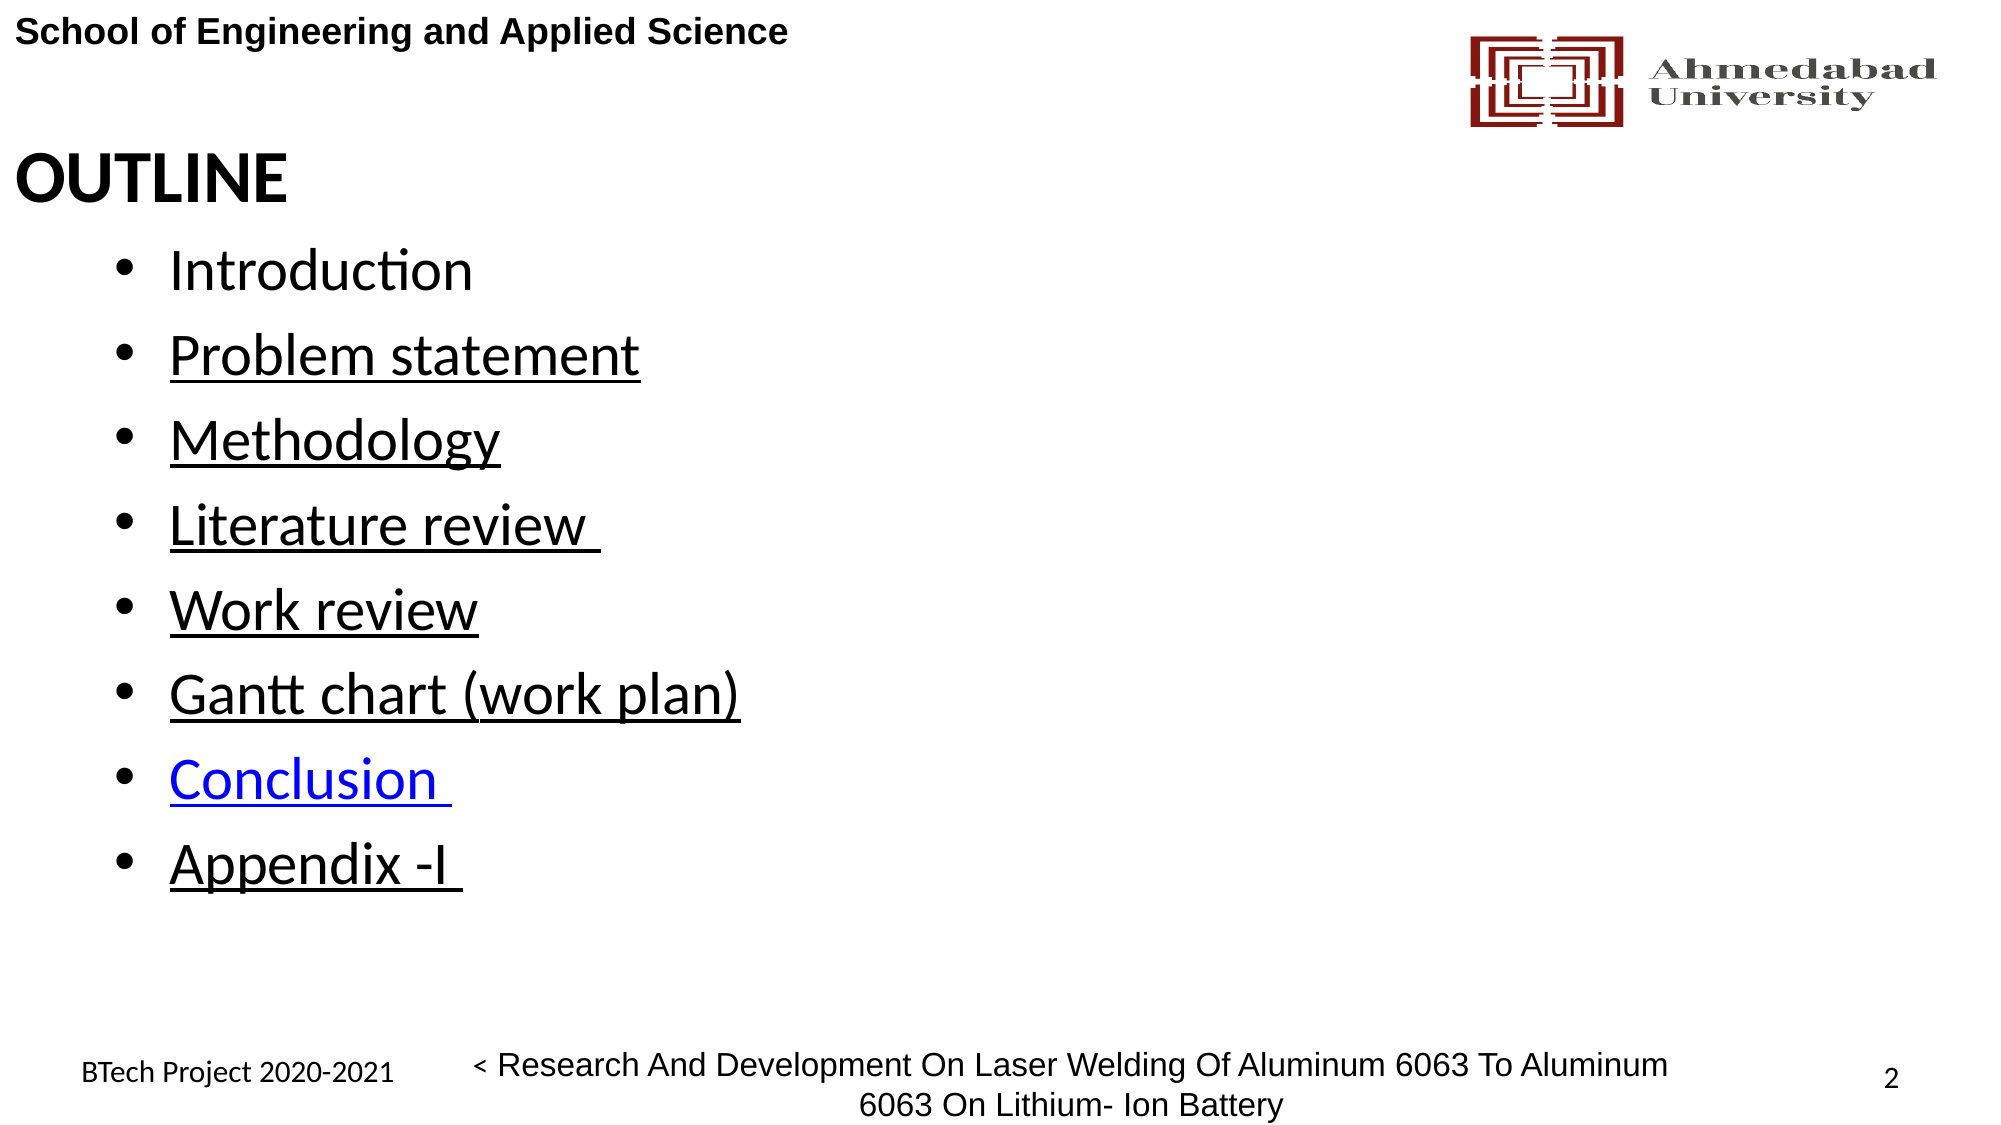

# OUTLINE
Introduction
Problem statement
Methodology
Literature review
Work review
Gantt chart (work plan)
Conclusion
Appendix -I